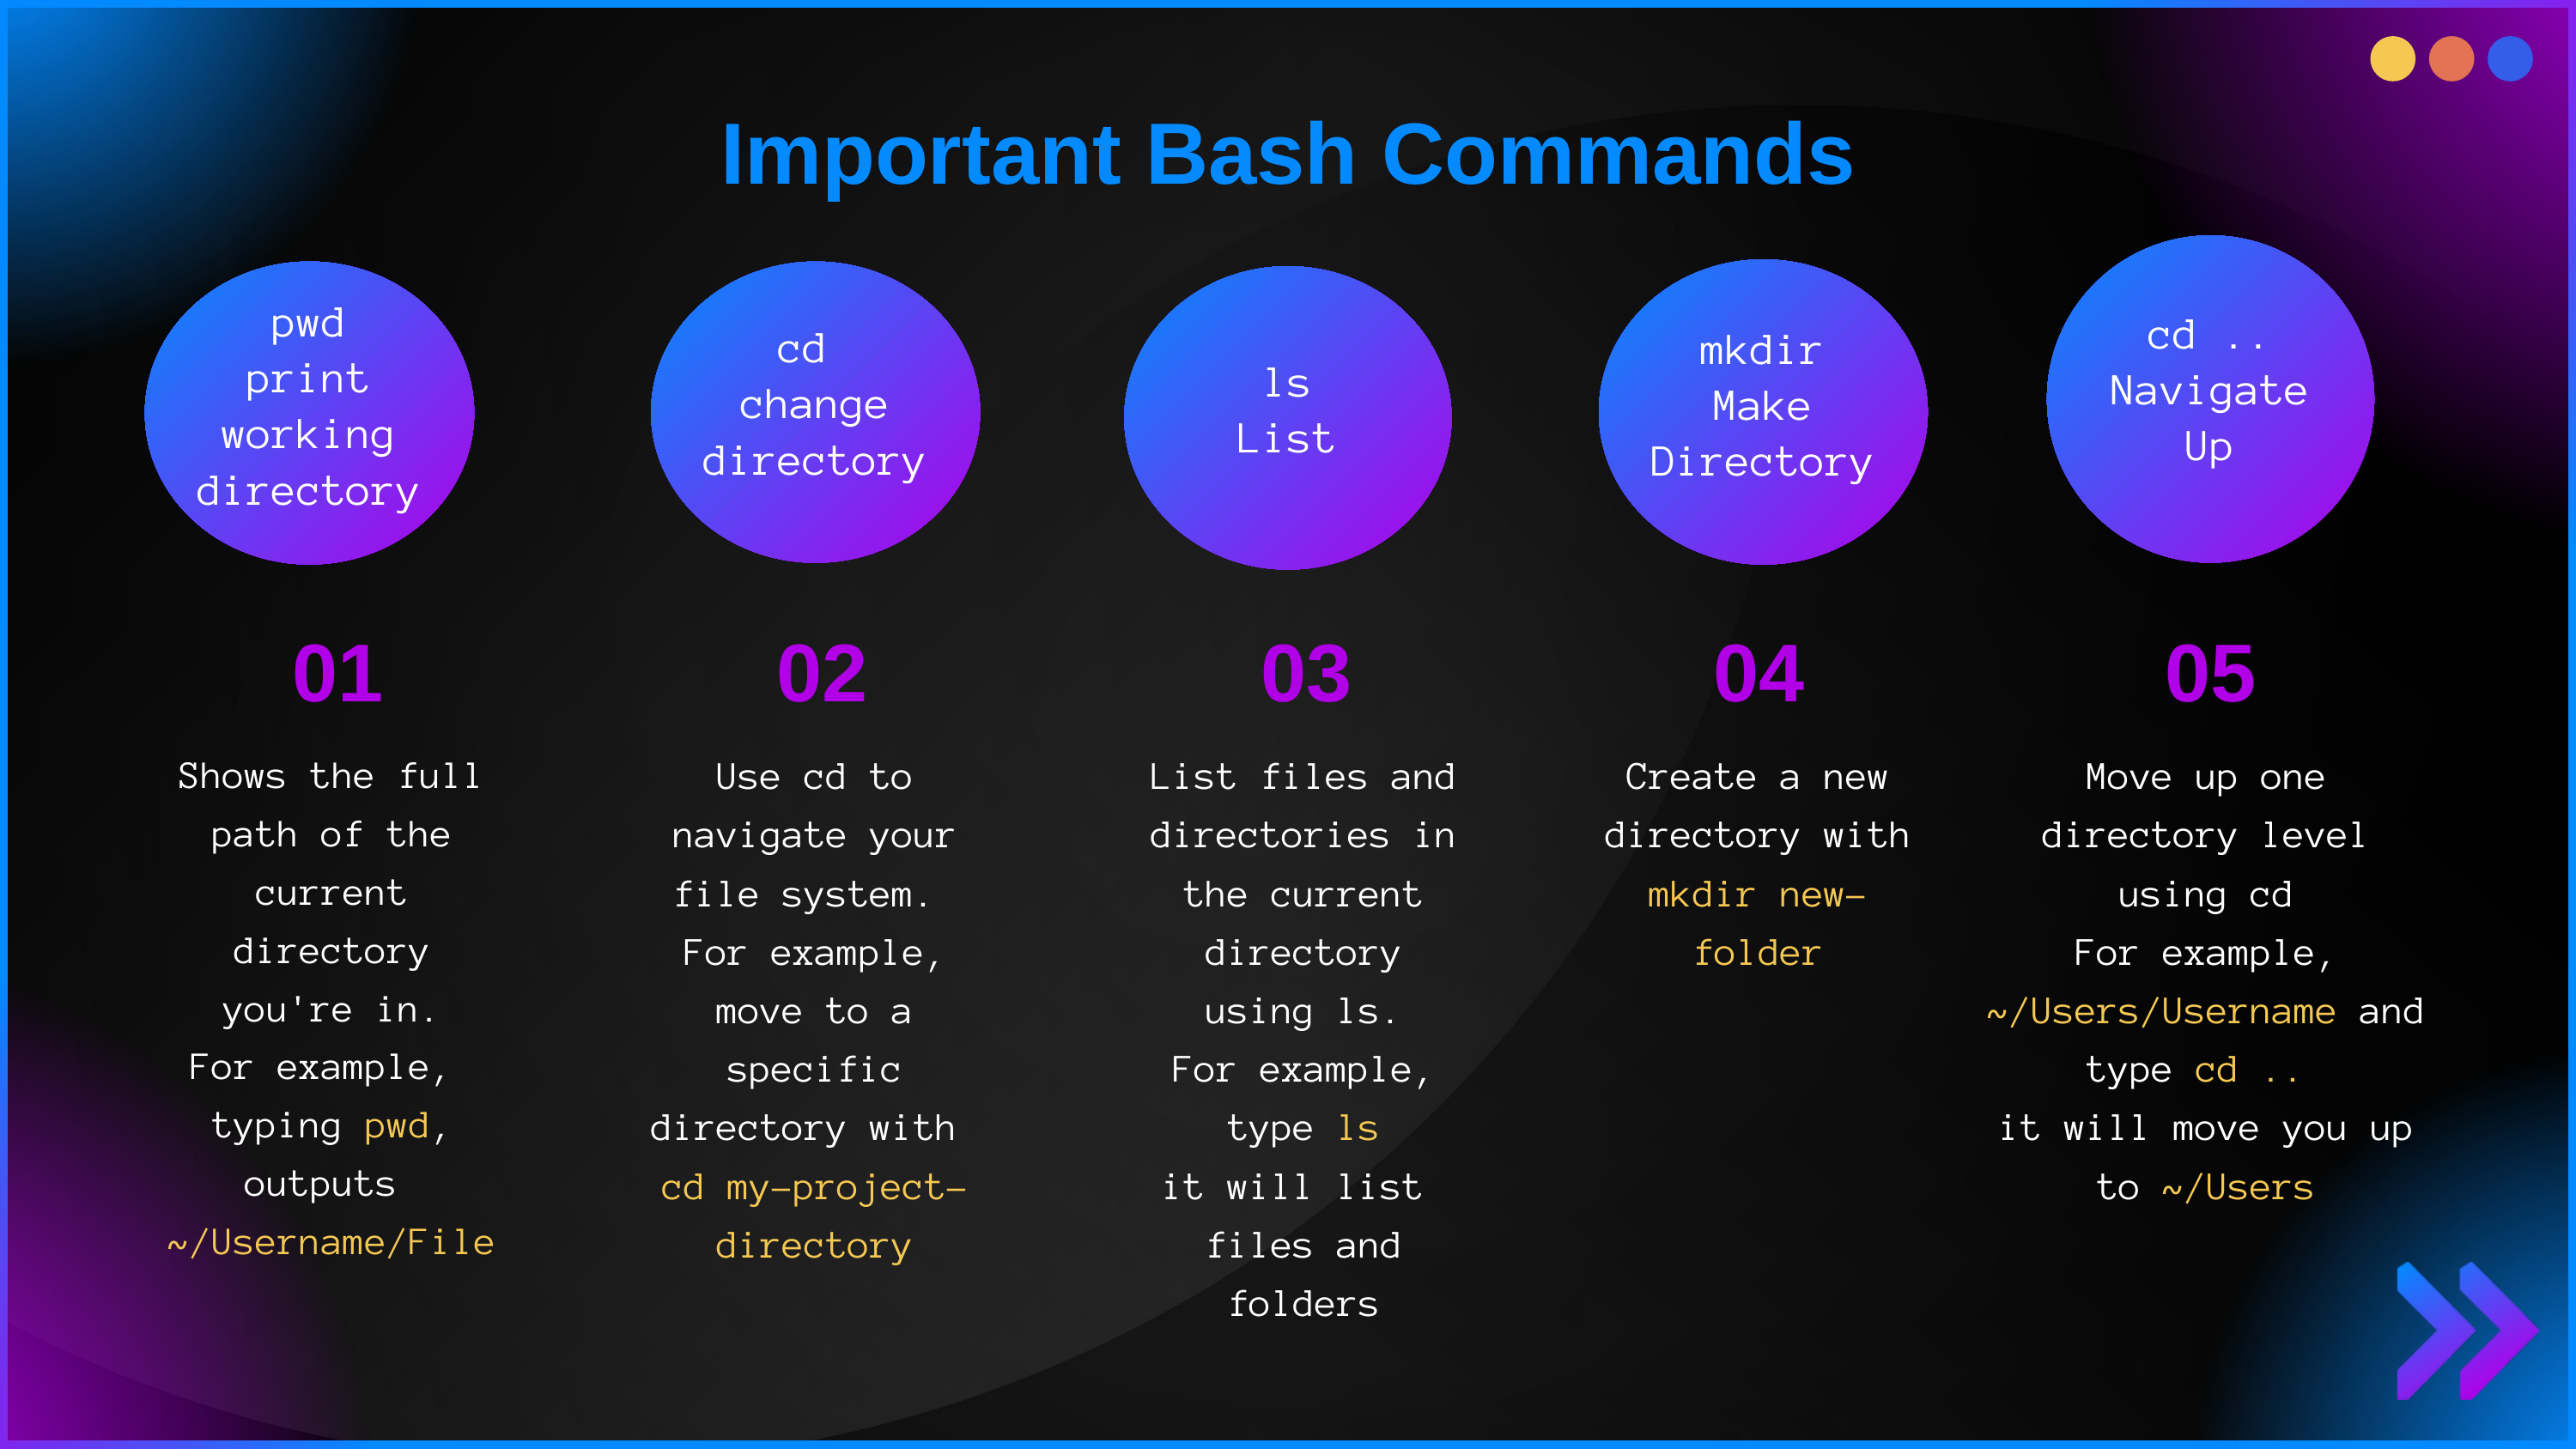

Important Bash Commands

cd ..
Navigate Up

mkdir
Make Directory

pwd
print working directory

cd
change directory

ls
List
01
02
03
04
05
Shows the full path of the current directory you're in.
For example,
 typing pwd,
outputs
~/Username/File
Use cd to navigate your file system.
For example, move to a specific directory with
cd my-project-directory

List files and directories in the current directory using ls.
For example,
type ls
it will list  files and folders
Create a new directory with mkdir new-folder
Move up one directory level using cd
For example,
~/Users/Username and type cd ..
it will move you up to ~/Users